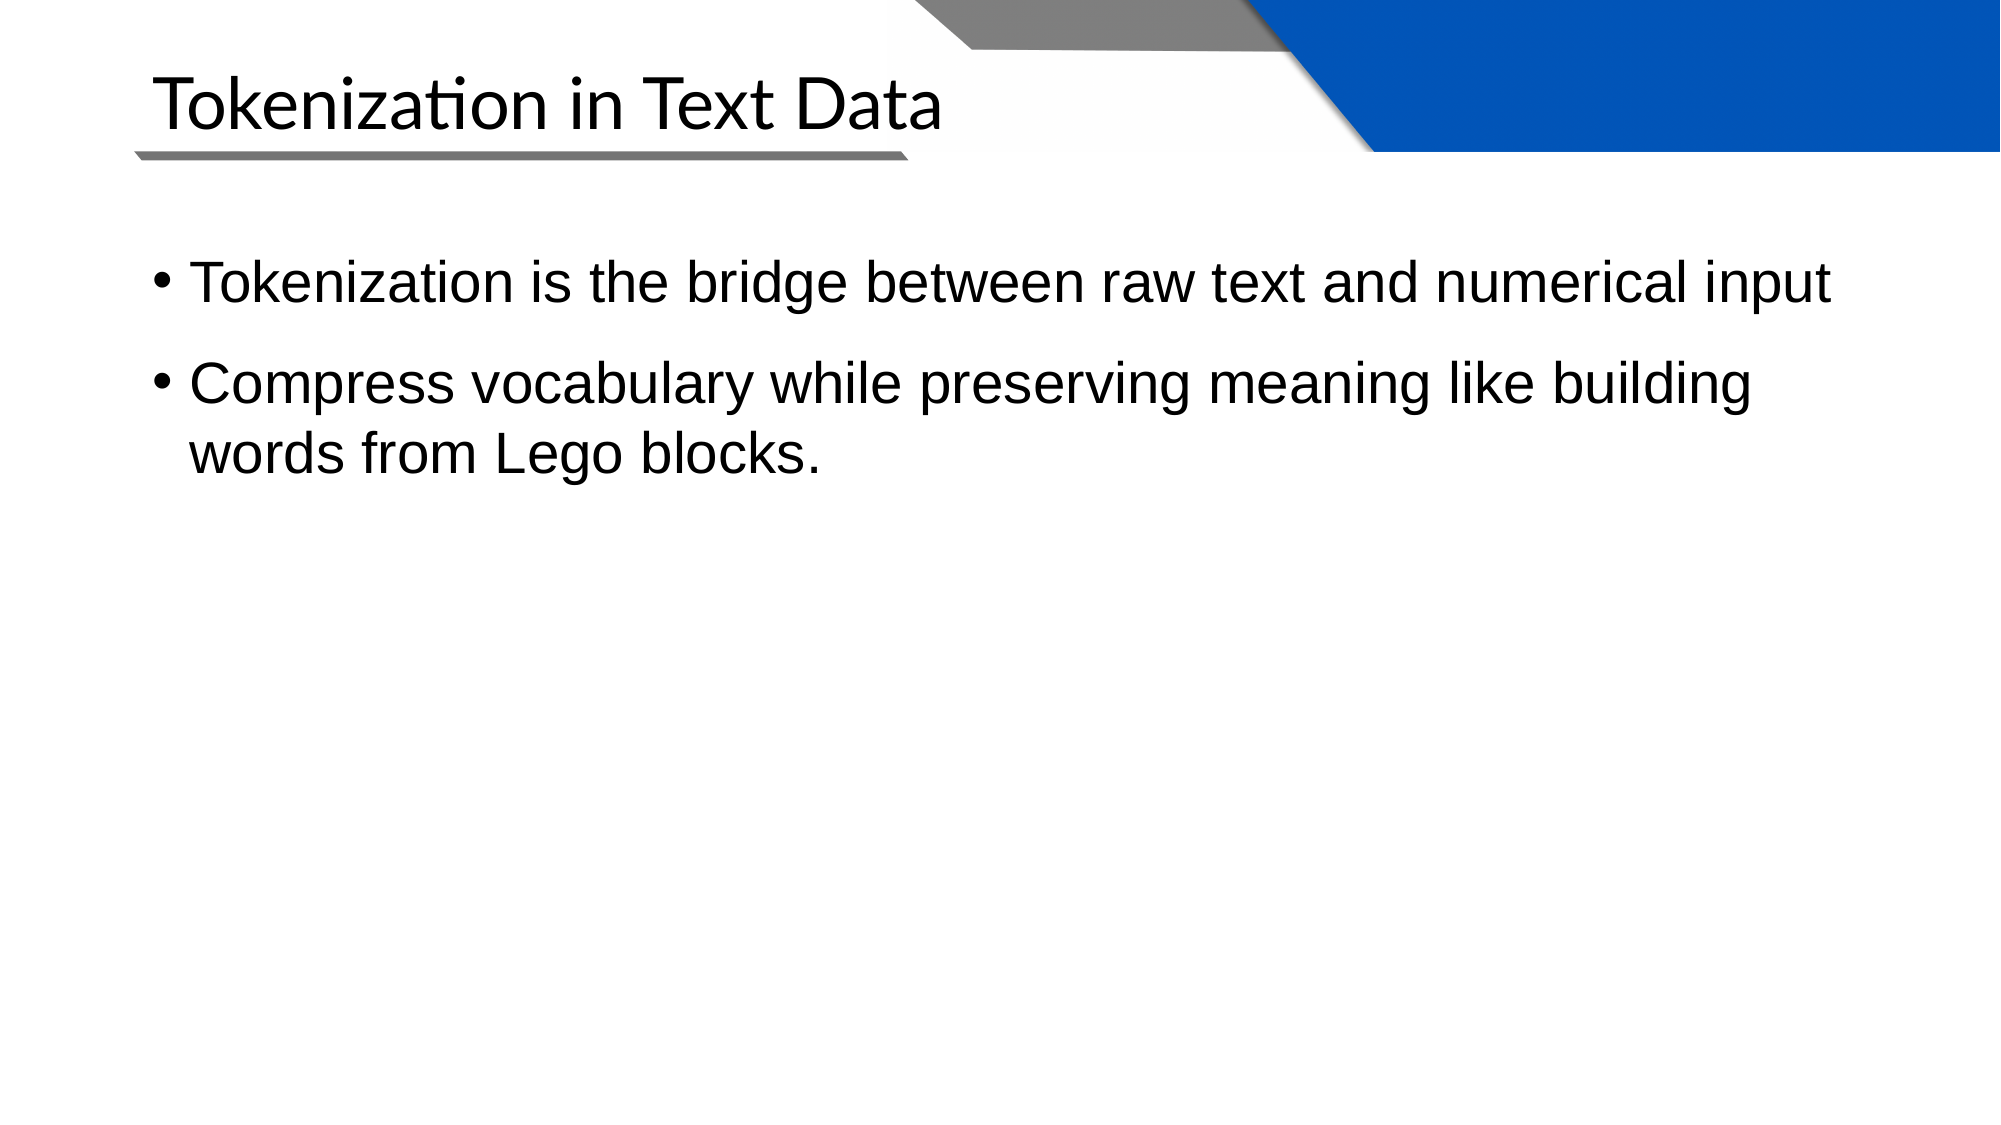

# Tokenization in Text Data
Tokenization is the bridge between raw text and numerical input
Compress vocabulary while preserving meaning like building words from Lego blocks.